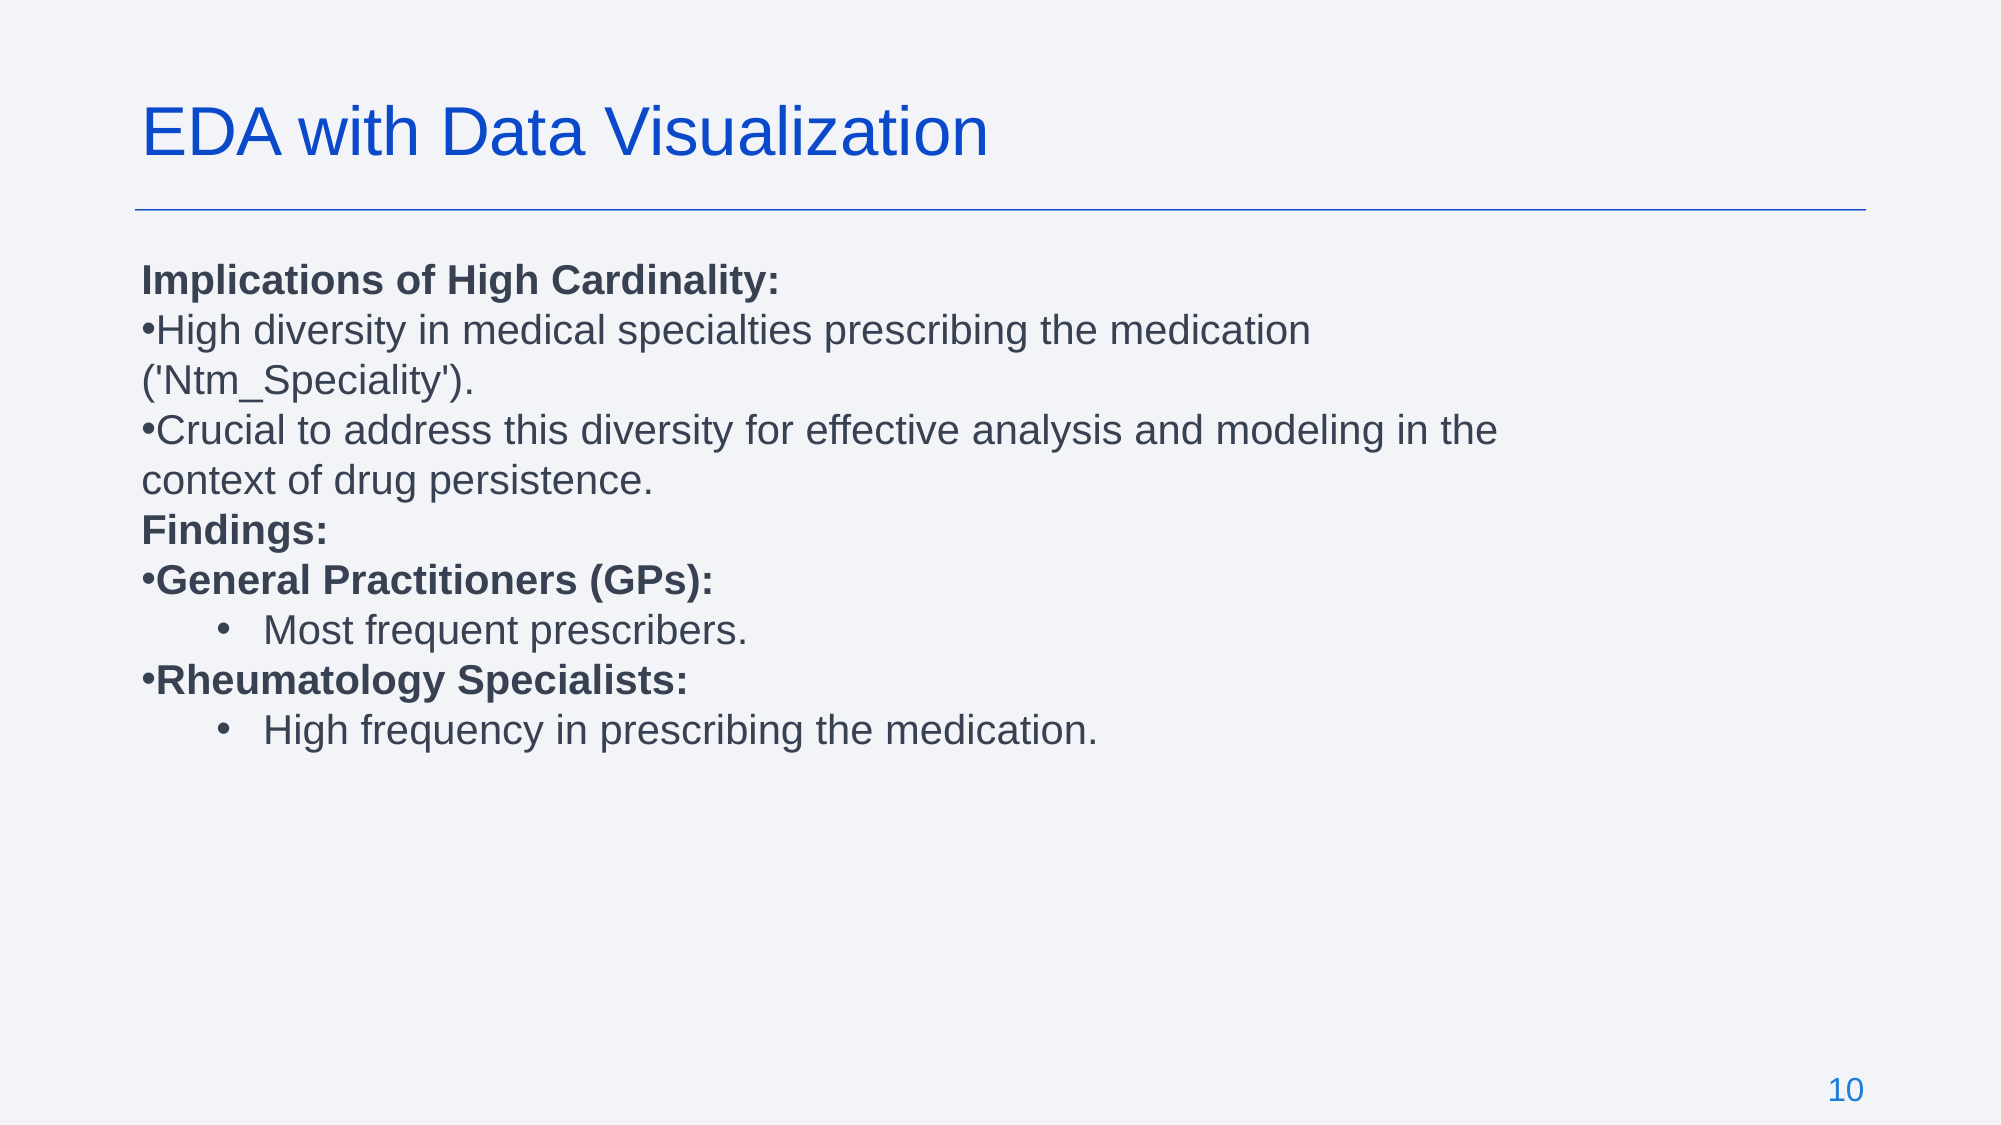

EDA with Data Visualization
Implications of High Cardinality:
High diversity in medical specialties prescribing the medication ('Ntm_Speciality').
Crucial to address this diversity for effective analysis and modeling in the context of drug persistence.
Findings:
General Practitioners (GPs):
Most frequent prescribers.
Rheumatology Specialists:
High frequency in prescribing the medication.

10